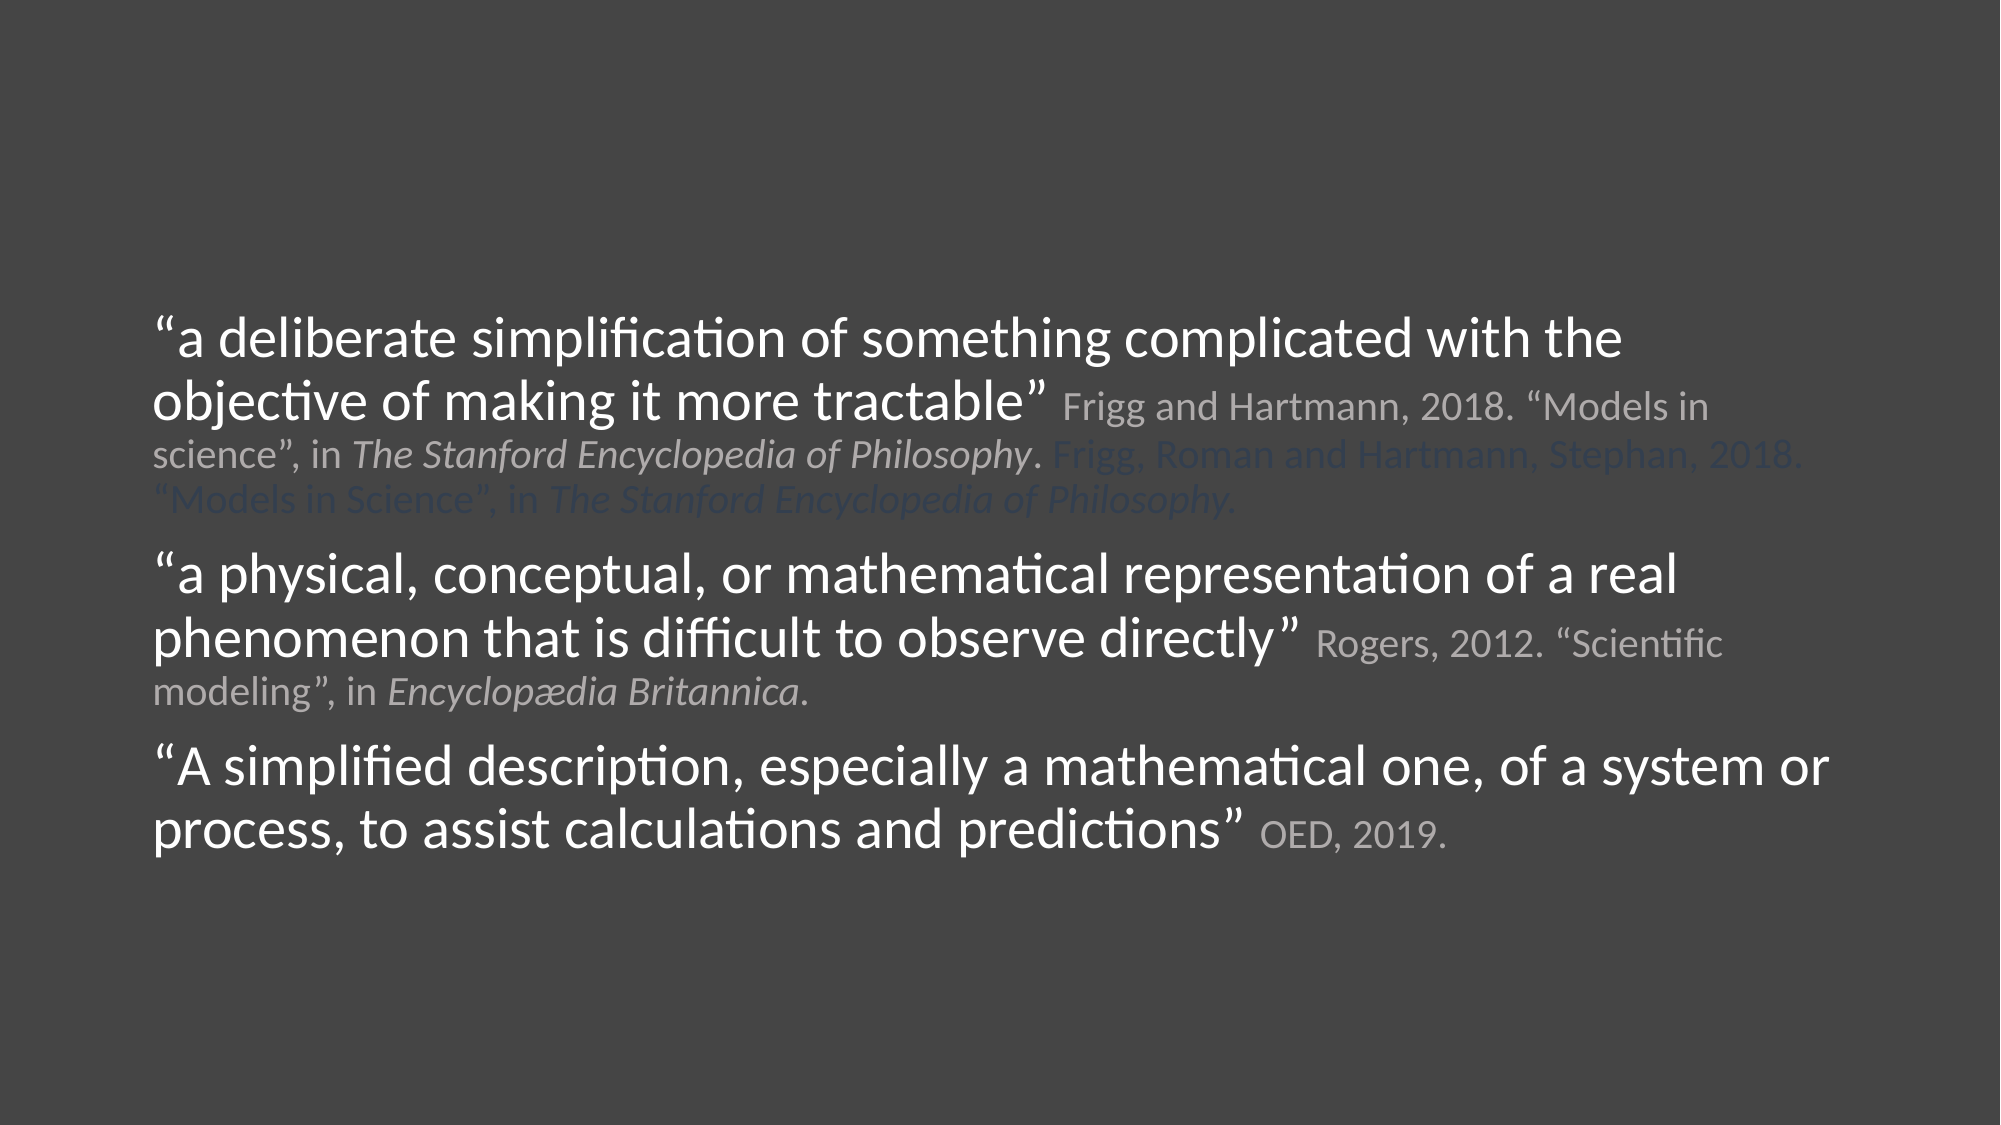

#
“a deliberate simplification of something complicated with the objective of making it more tractable” Frigg and Hartmann, 2018. “Models in science”, in The Stanford Encyclopedia of Philosophy. Frigg, Roman and Hartmann, Stephan, 2018. “Models in Science”, in The Stanford Encyclopedia of Philosophy.
“a physical, conceptual, or mathematical representation of a real phenomenon that is difficult to observe directly” Rogers, 2012. “Scientific modeling”, in Encyclopædia Britannica.
“A simplified description, especially a mathematical one, of a system or process, to assist calculations and predictions” OED, 2019.